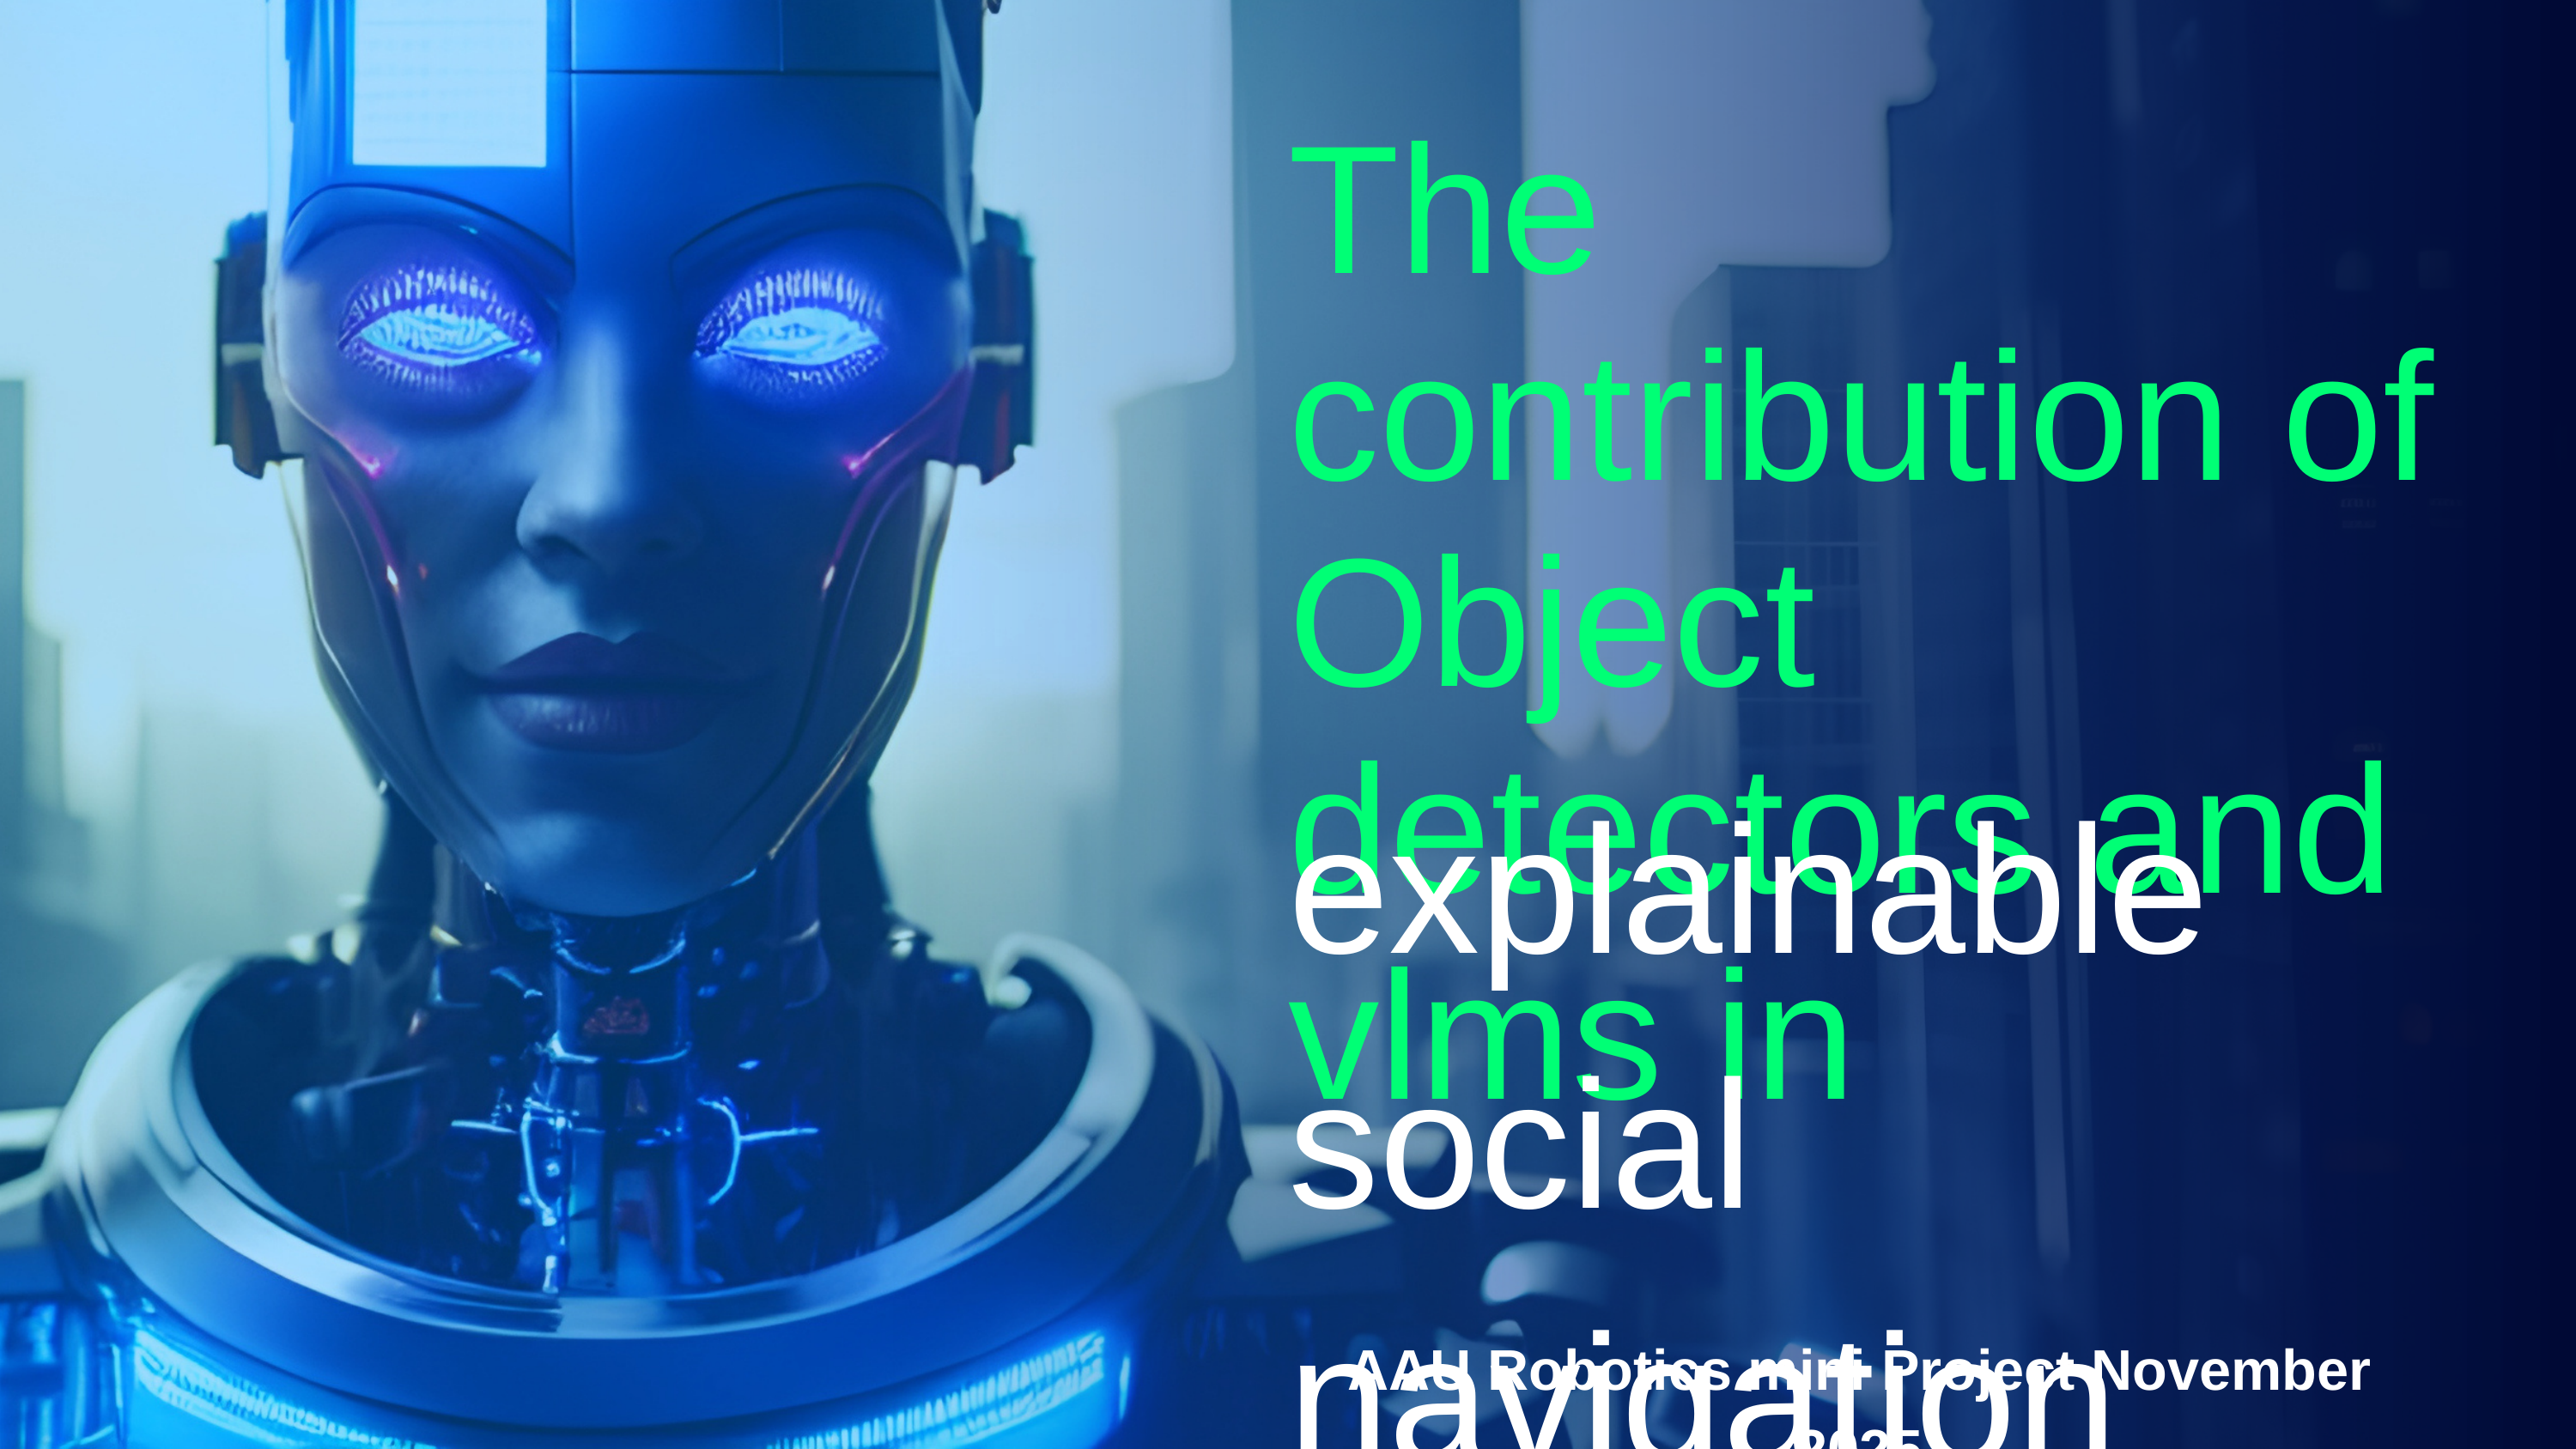

The contribution of Object detectors and vlms in
explainable social navigation
AAU Robotics mini Project November 2025